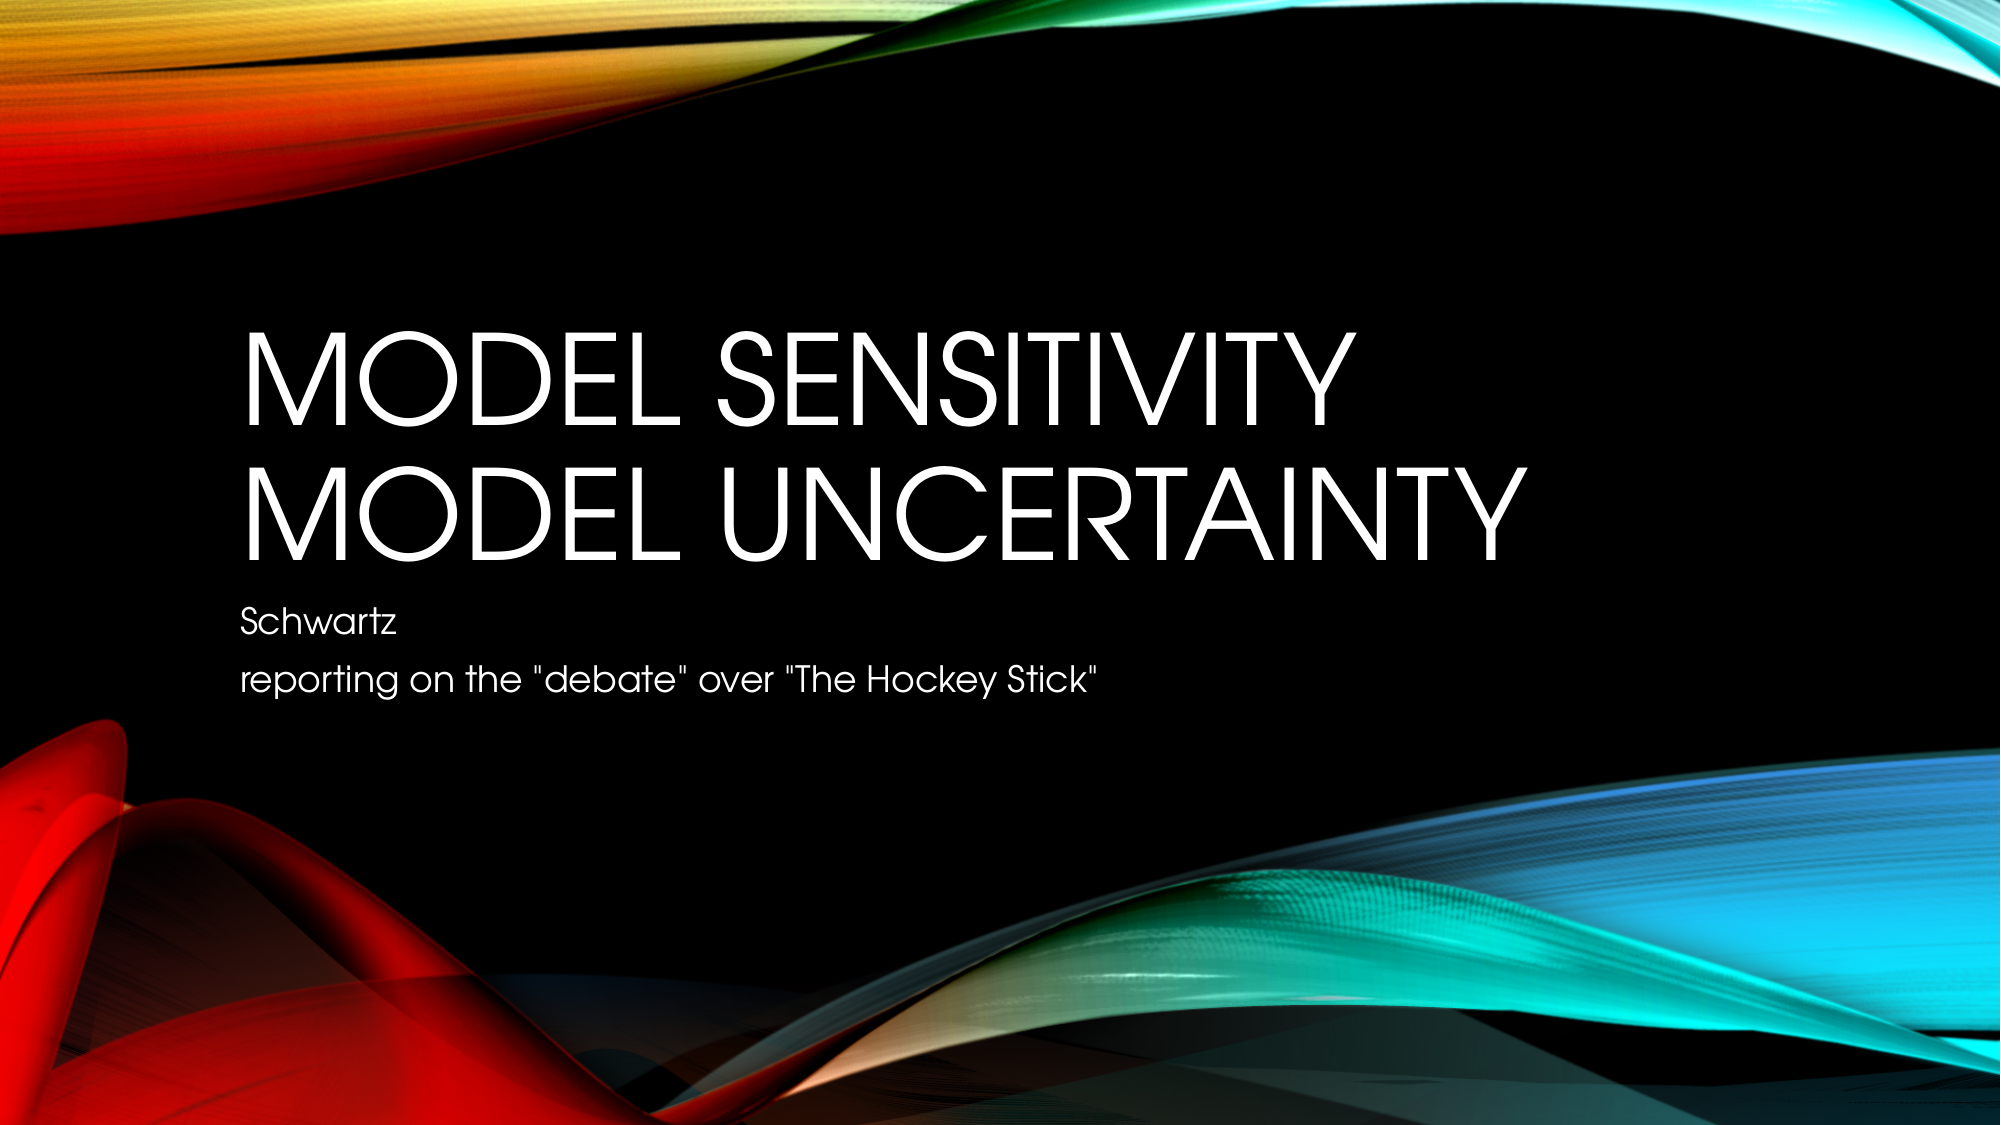

# Model sensitivity Model uncertainty
Schwartz
reporting on the "debate" over "The Hockey Stick"